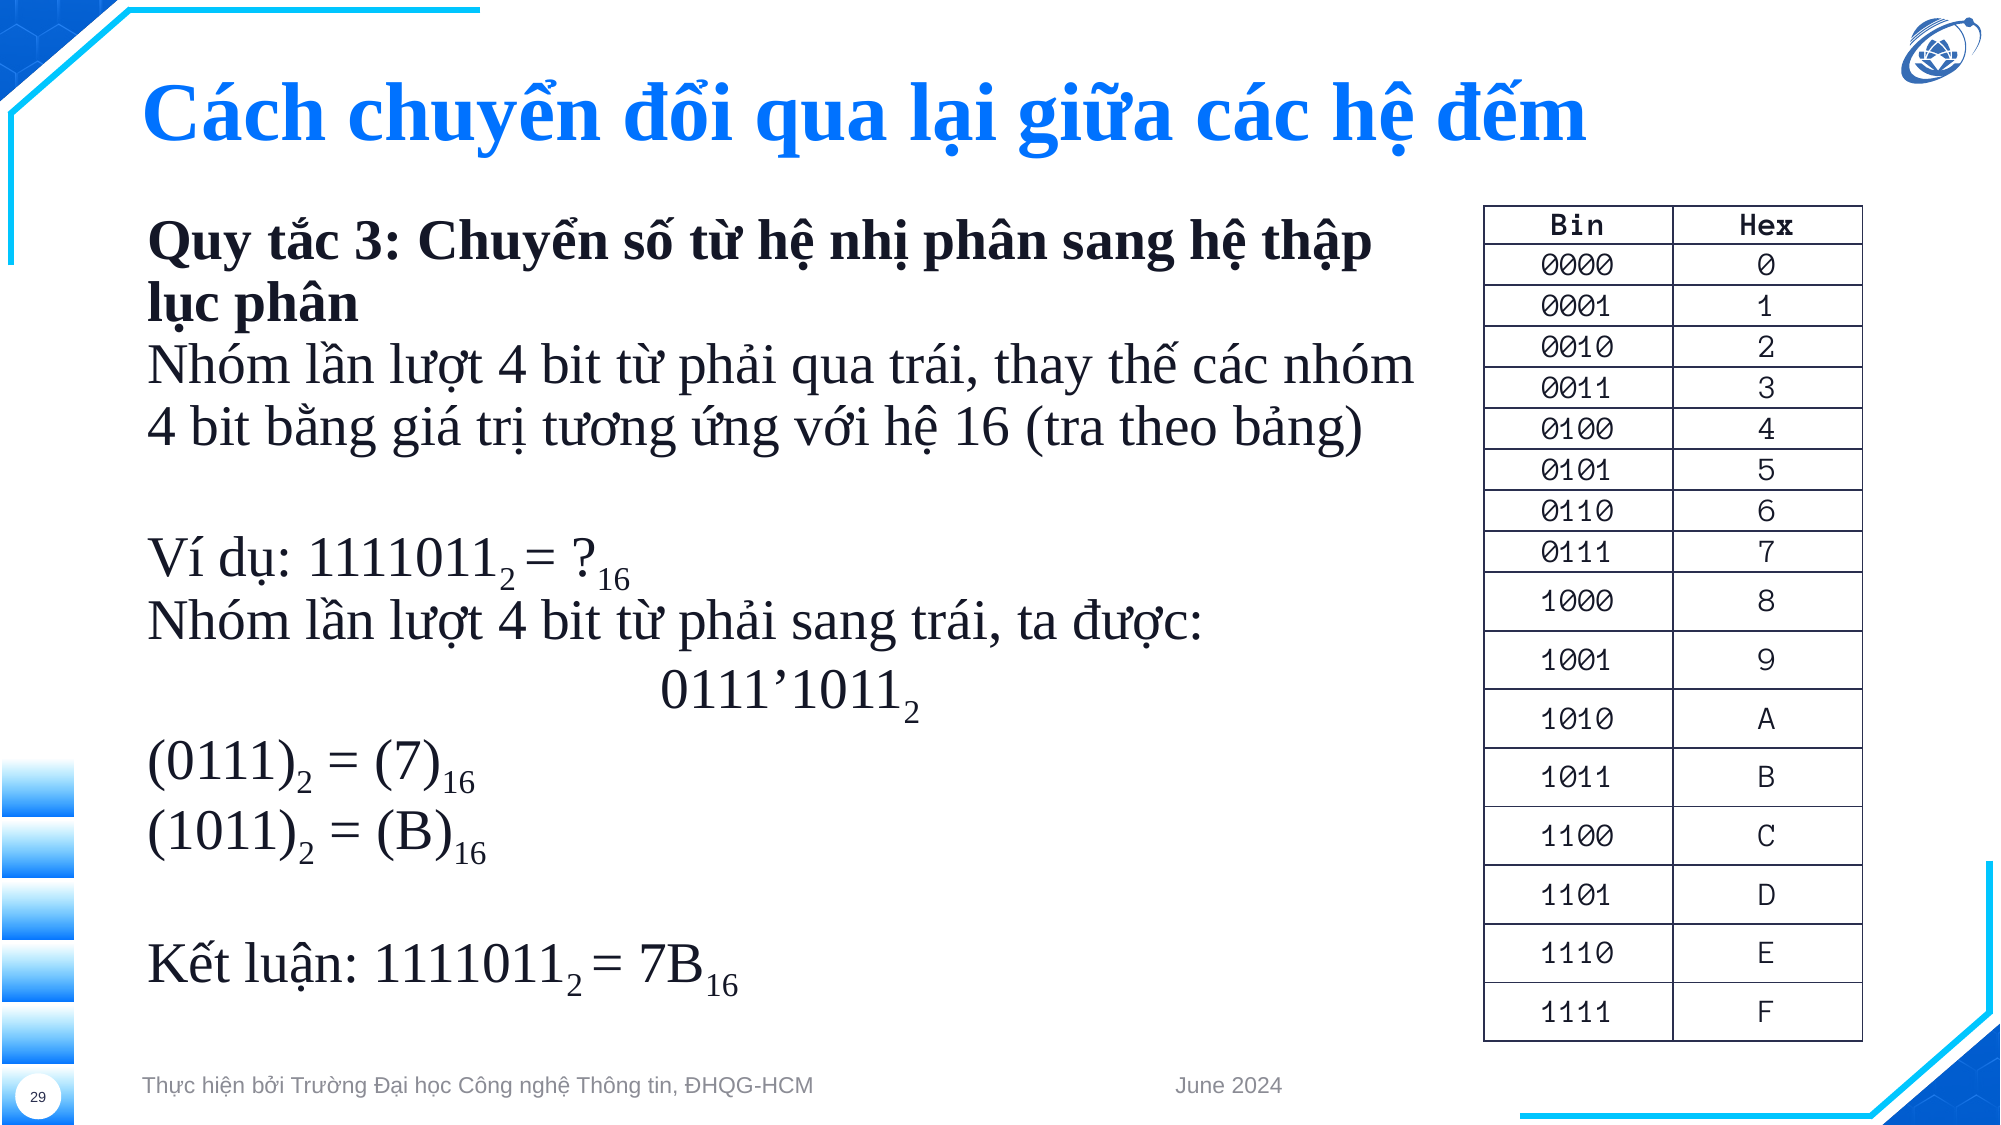

# Cách chuyển đổi qua lại giữa các hệ đếm
Quy tắc 3: Chuyển số từ hệ nhị phân sang hệ thập lục phân
Nhóm lần lượt 4 bit từ phải qua trái, thay thế các nhóm 4 bit bằng giá trị tương ứng với hệ 16 (tra theo bảng)

Ví dụ: 11110112 = ?16
Nhóm lần lượt 4 bit từ phải sang trái, ta được:
0111’10112
	(0111)2 = (7)16
	(1011)2 = (B)16

Kết luận: 11110112 = 7B16
| Bin | Hex |
| --- | --- |
| 0000 | 0 |
| 0001 | 1 |
| 0010 | 2 |
| 0011 | 3 |
| 0100 | 4 |
| 0101 | 5 |
| 0110 | 6 |
| 0111 | 7 |
| 1000 | 8 |
| 1001 | 9 |
| 1010 | A |
| 1011 | B |
| 1100 | C |
| 1101 | D |
| 1110 | E |
| 1111 | F |
Thực hiện bởi Trường Đại học Công nghệ Thông tin, ĐHQG-HCM
June 2024
29